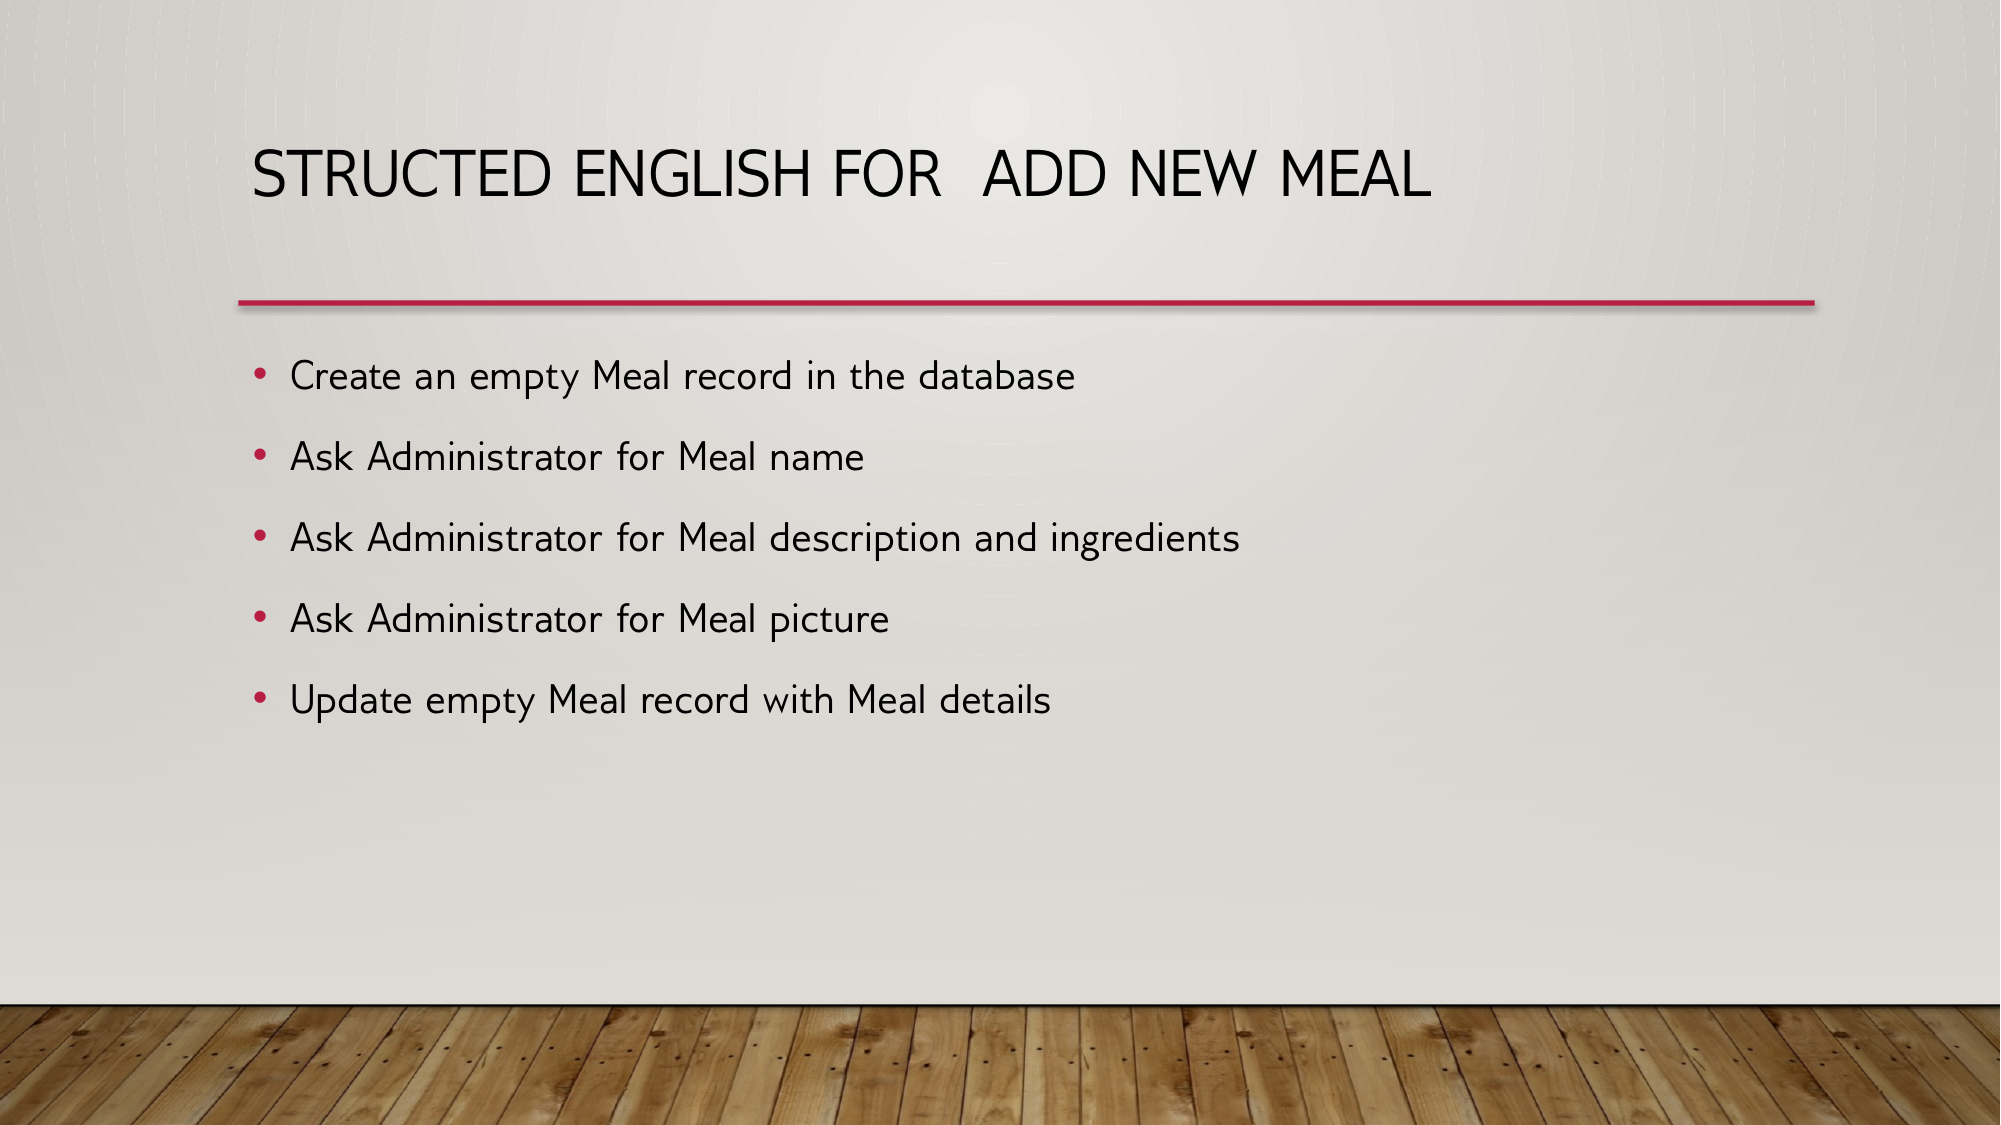

Structed English for  Add new meal
Create an empty Meal record in the database
Ask Administrator for Meal name
Ask Administrator for Meal description and ingredients
Ask Administrator for Meal picture
Update empty Meal record with Meal details